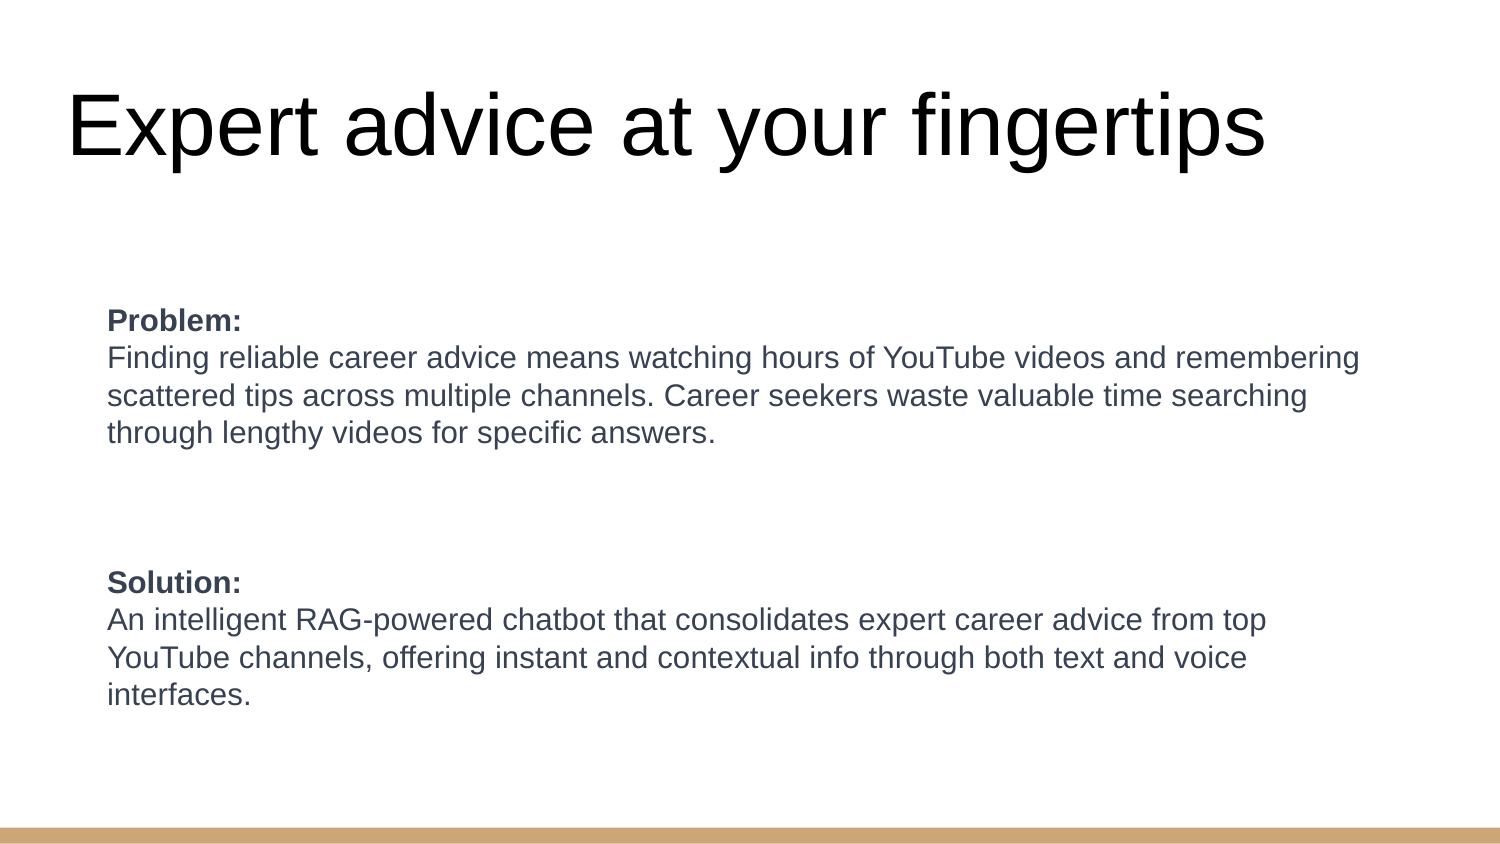

# Expert advice at your fingertips
Problem:
Finding reliable career advice means watching hours of YouTube videos and remembering scattered tips across multiple channels. Career seekers waste valuable time searching through lengthy videos for specific answers.

Solution:
An intelligent RAG-powered chatbot that consolidates expert career advice from top YouTube channels, offering instant and contextual info through both text and voice interfaces.